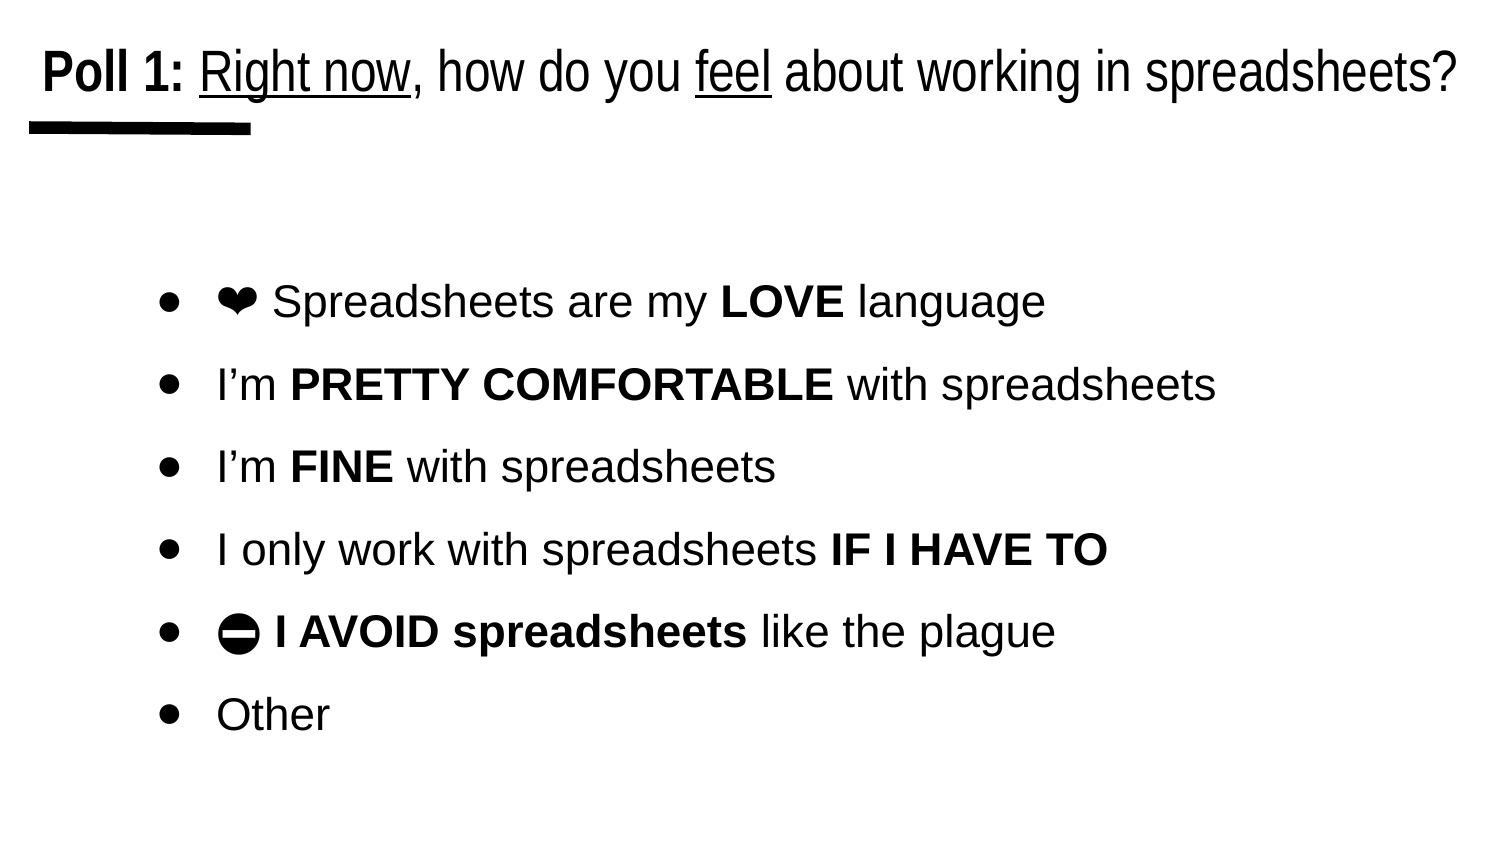

# Poll 1: Right now, how do you feel about working in spreadsheets?

❤️ Spreadsheets are my LOVE language
I’m PRETTY COMFORTABLE with spreadsheets
I’m FINE with spreadsheets
I only work with spreadsheets IF I HAVE TO
⛔ I AVOID spreadsheets like the plague
Other